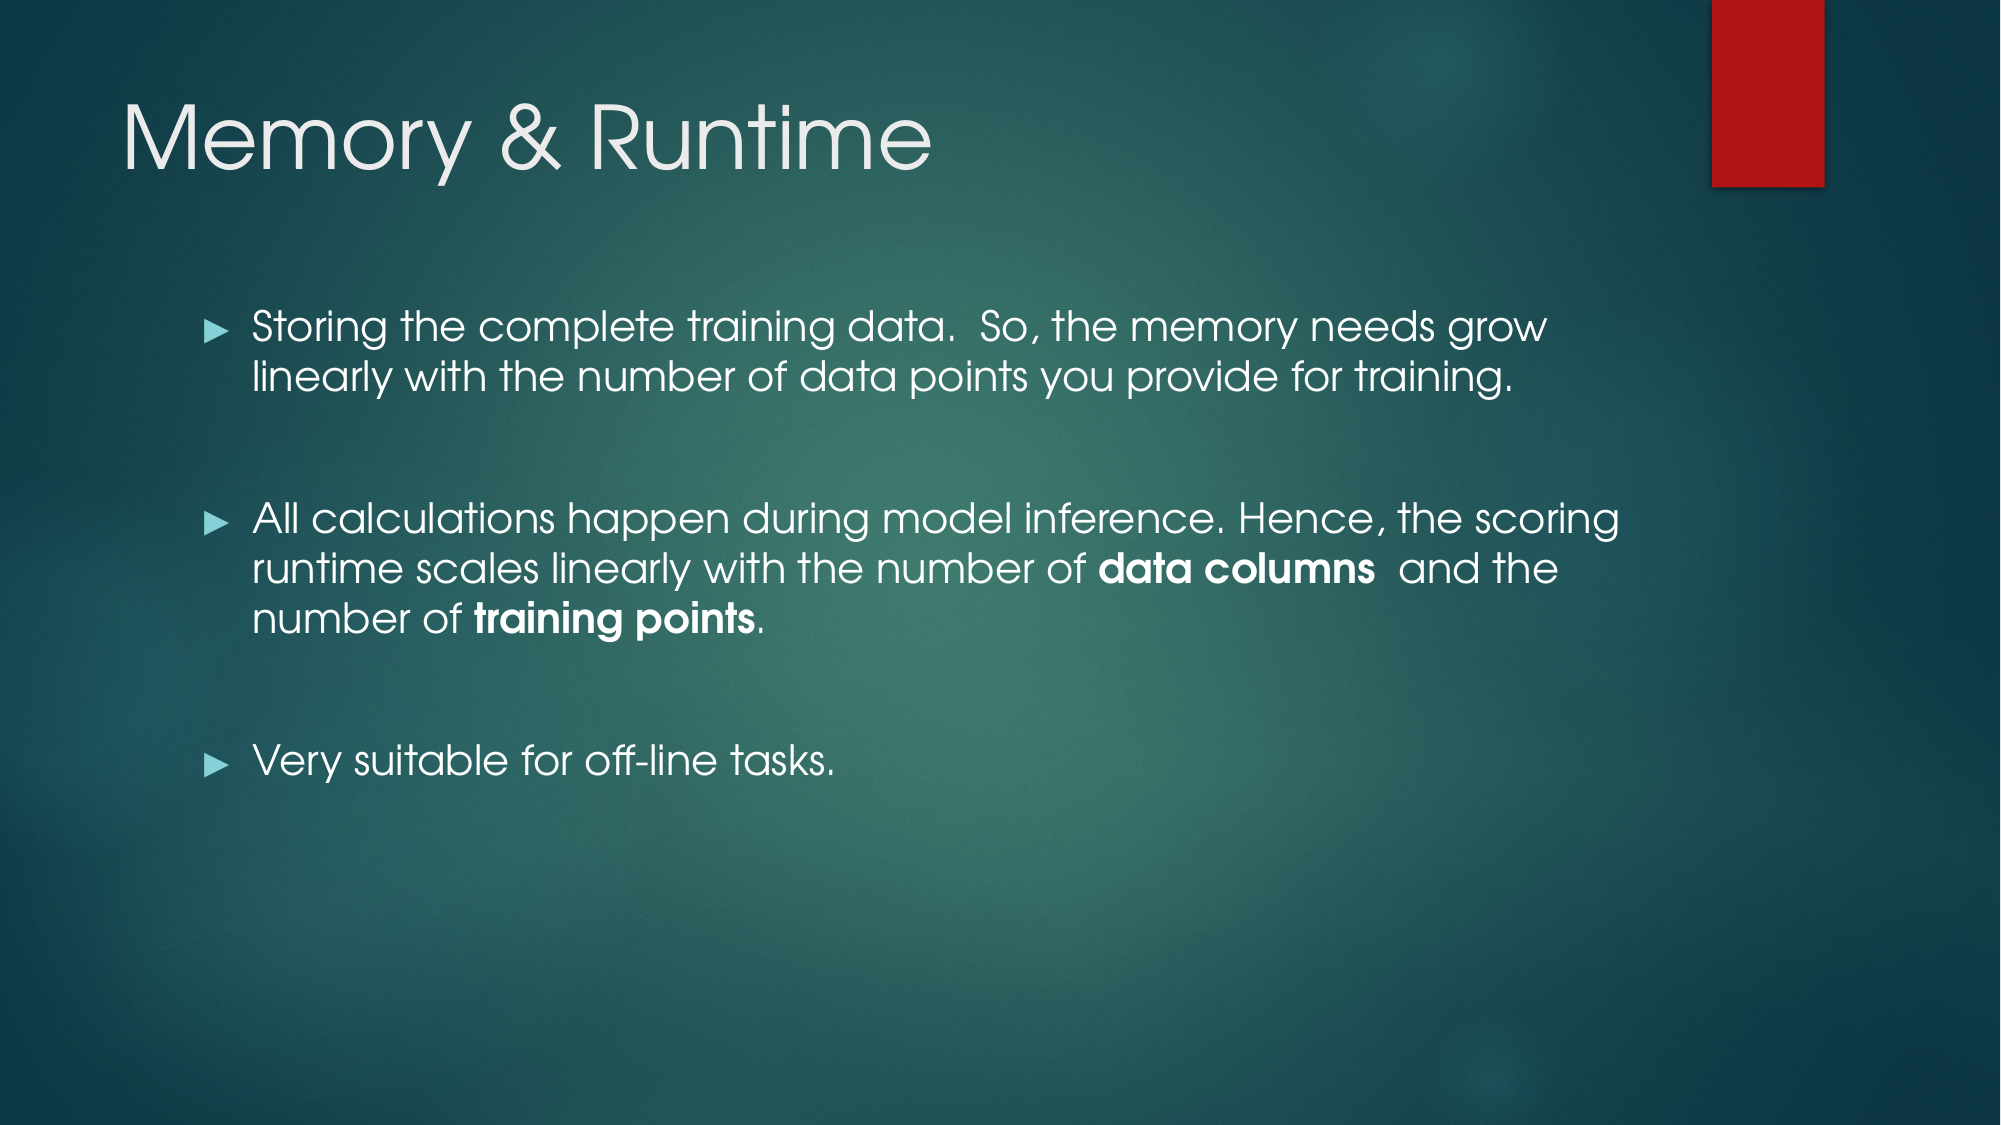

# Memory & Runtime
Storing the complete training data.  So, the memory needs grow linearly with the number of data points you provide for training.

All calculations happen during model inference. Hence, the scoring runtime scales linearly with the number of data columns  and the number of training points.

Very suitable for off-line tasks.